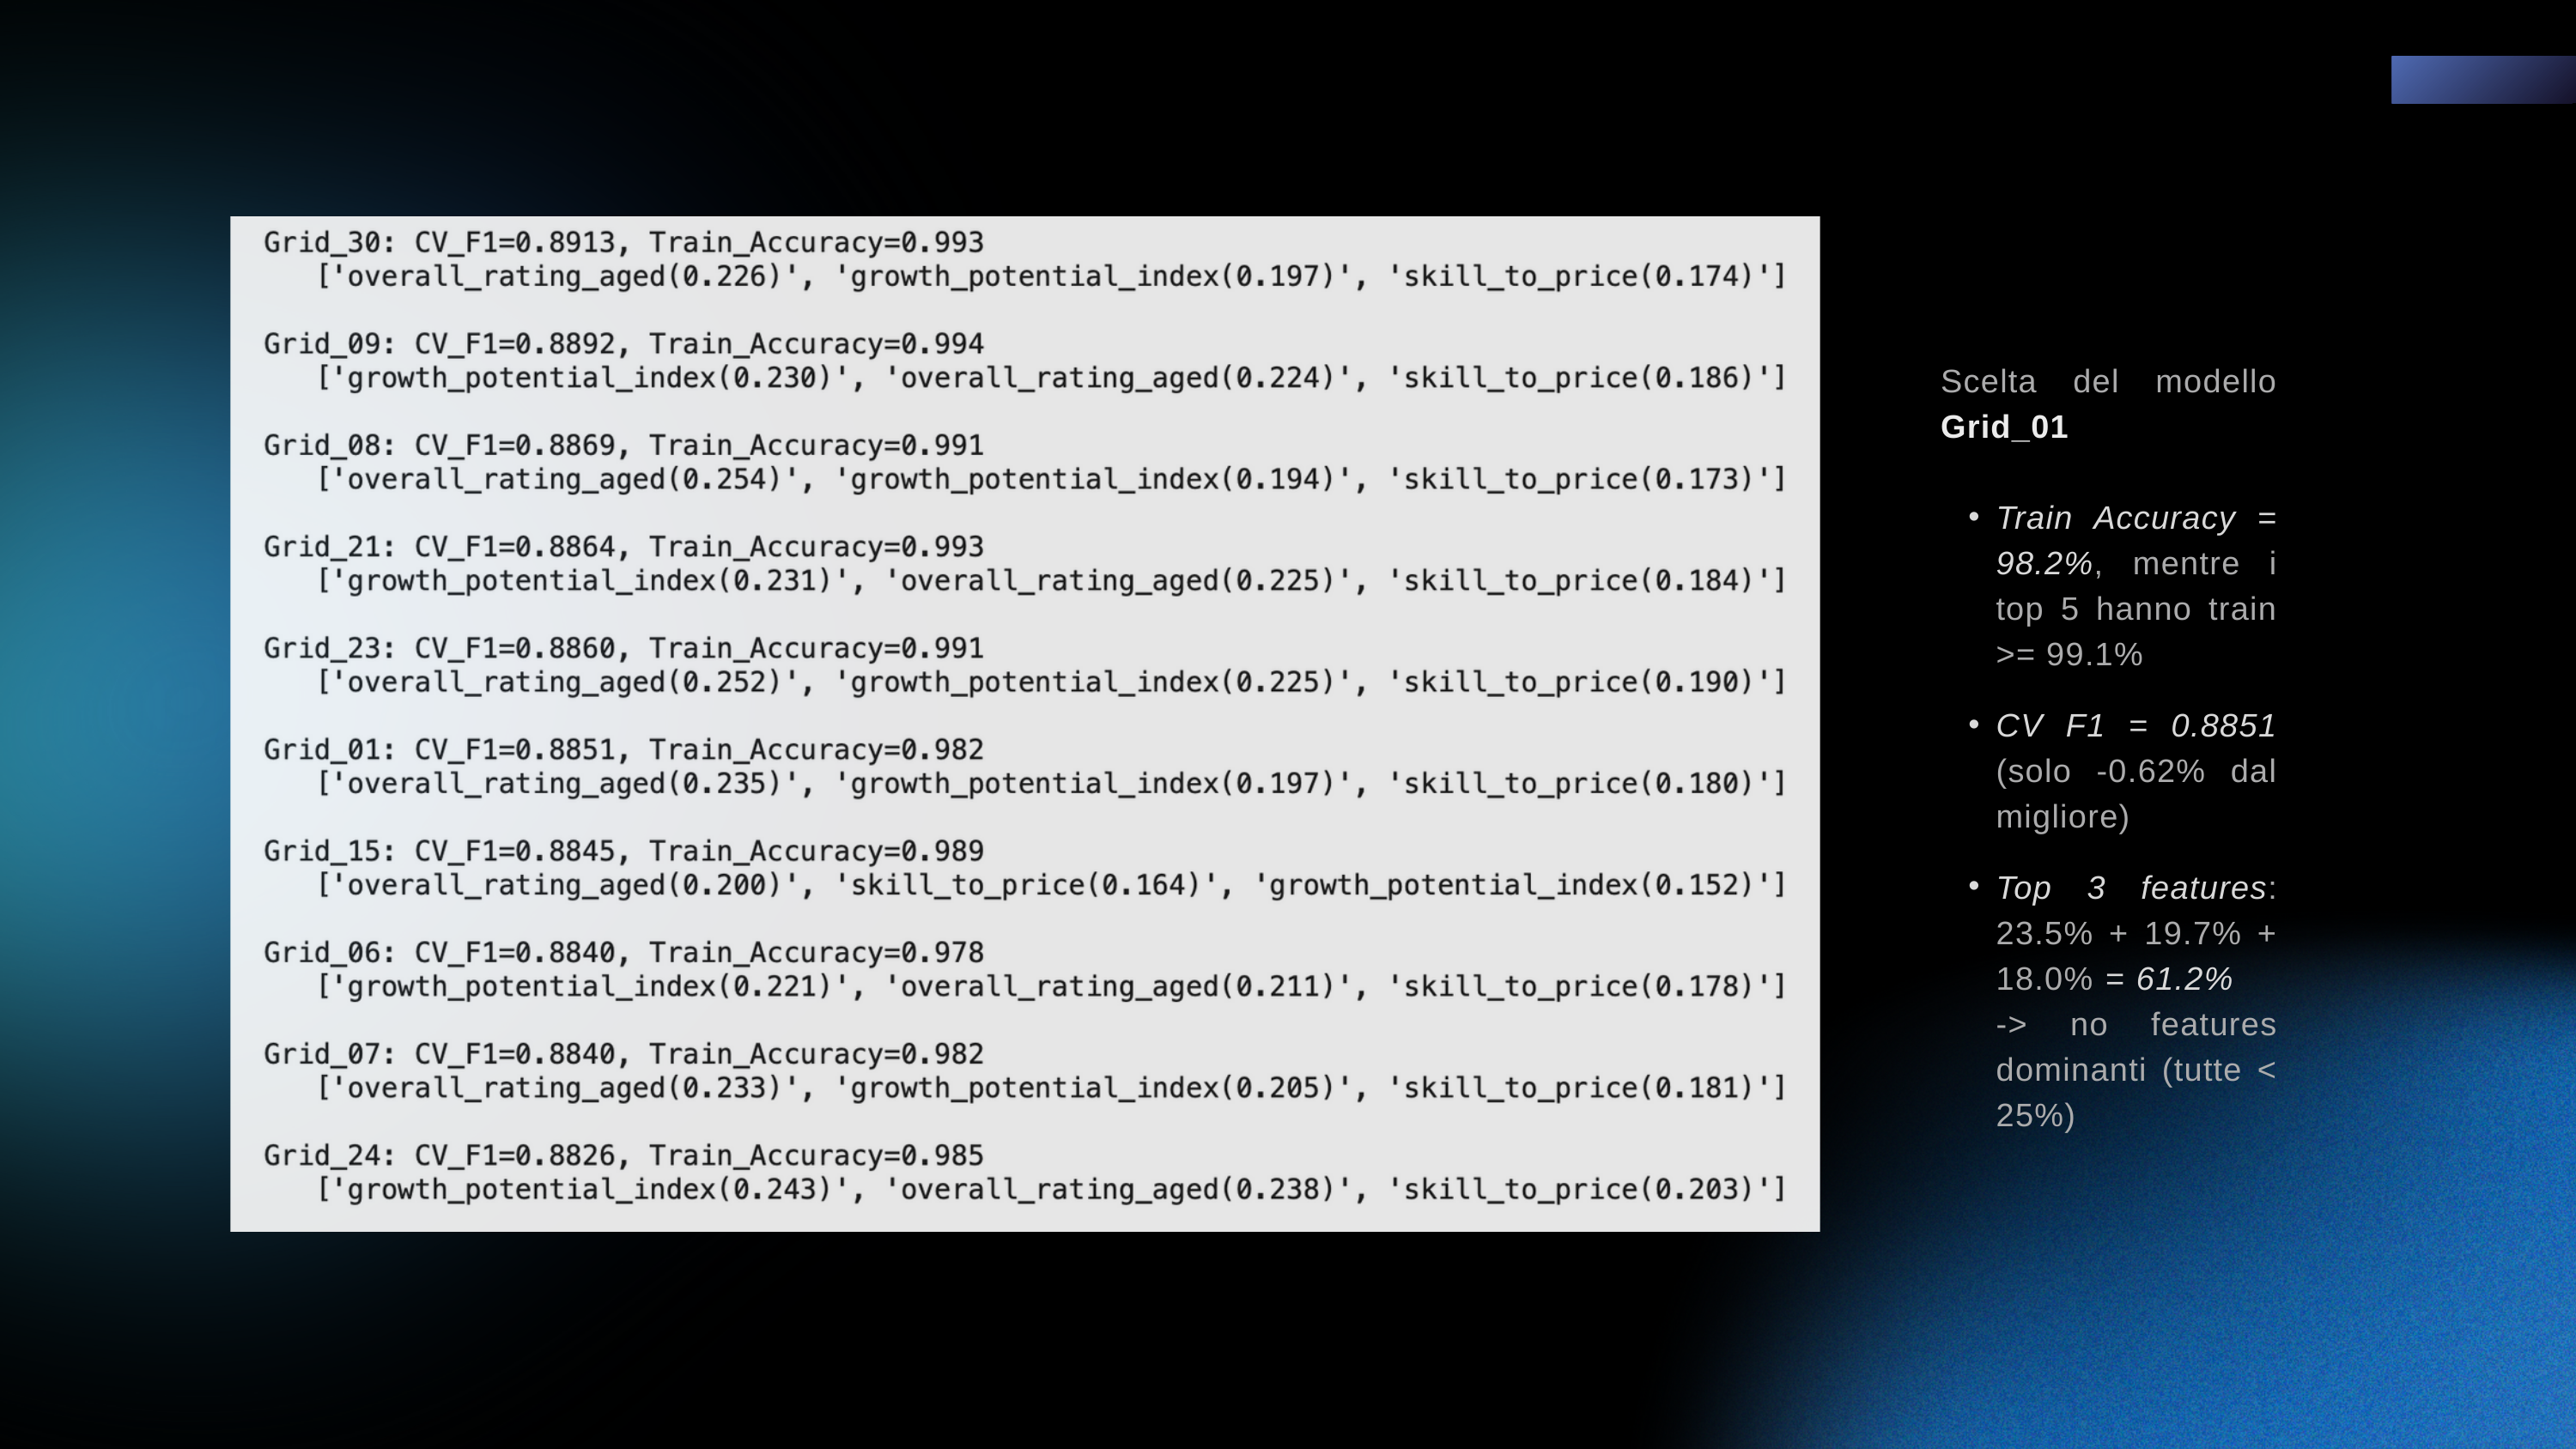

Scelta del modello Grid_01

Train Accuracy = 98.2%, mentre i top 5 hanno train >= 99.1%

CV F1 = 0.8851 (solo -0.62% dal migliore)

Top 3 features: 23.5% + 19.7% + 18.0% = 61.2%     -> no features dominanti (tutte < 25%)